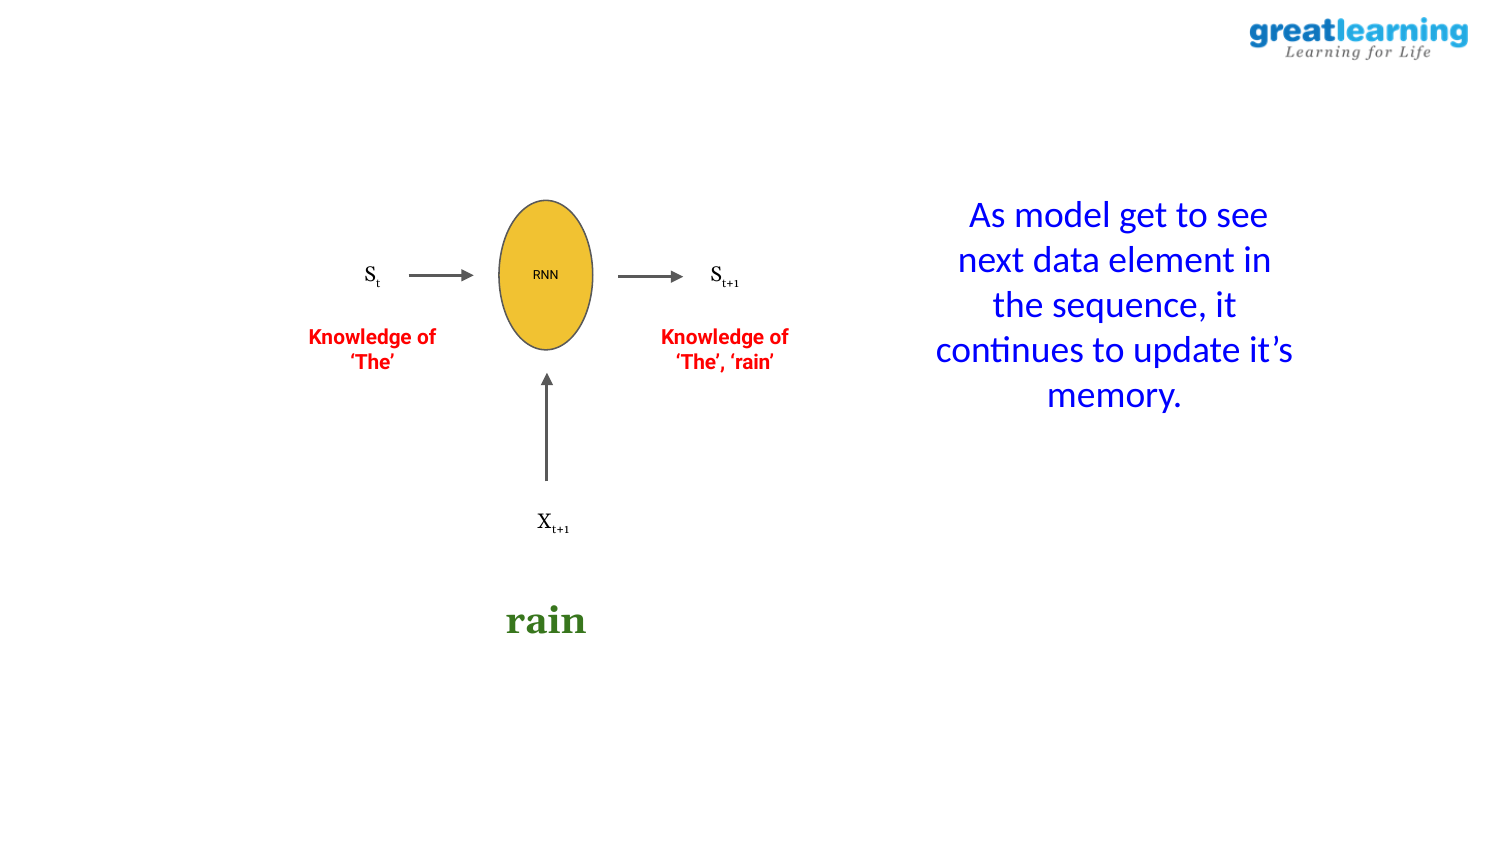

As model get to see next data element in the sequence, it continues to update it’s memory.
RNN
St
St+1
Knowledge of
‘The’, ‘rain’
Knowledge of
‘The’
Xt+1
rain